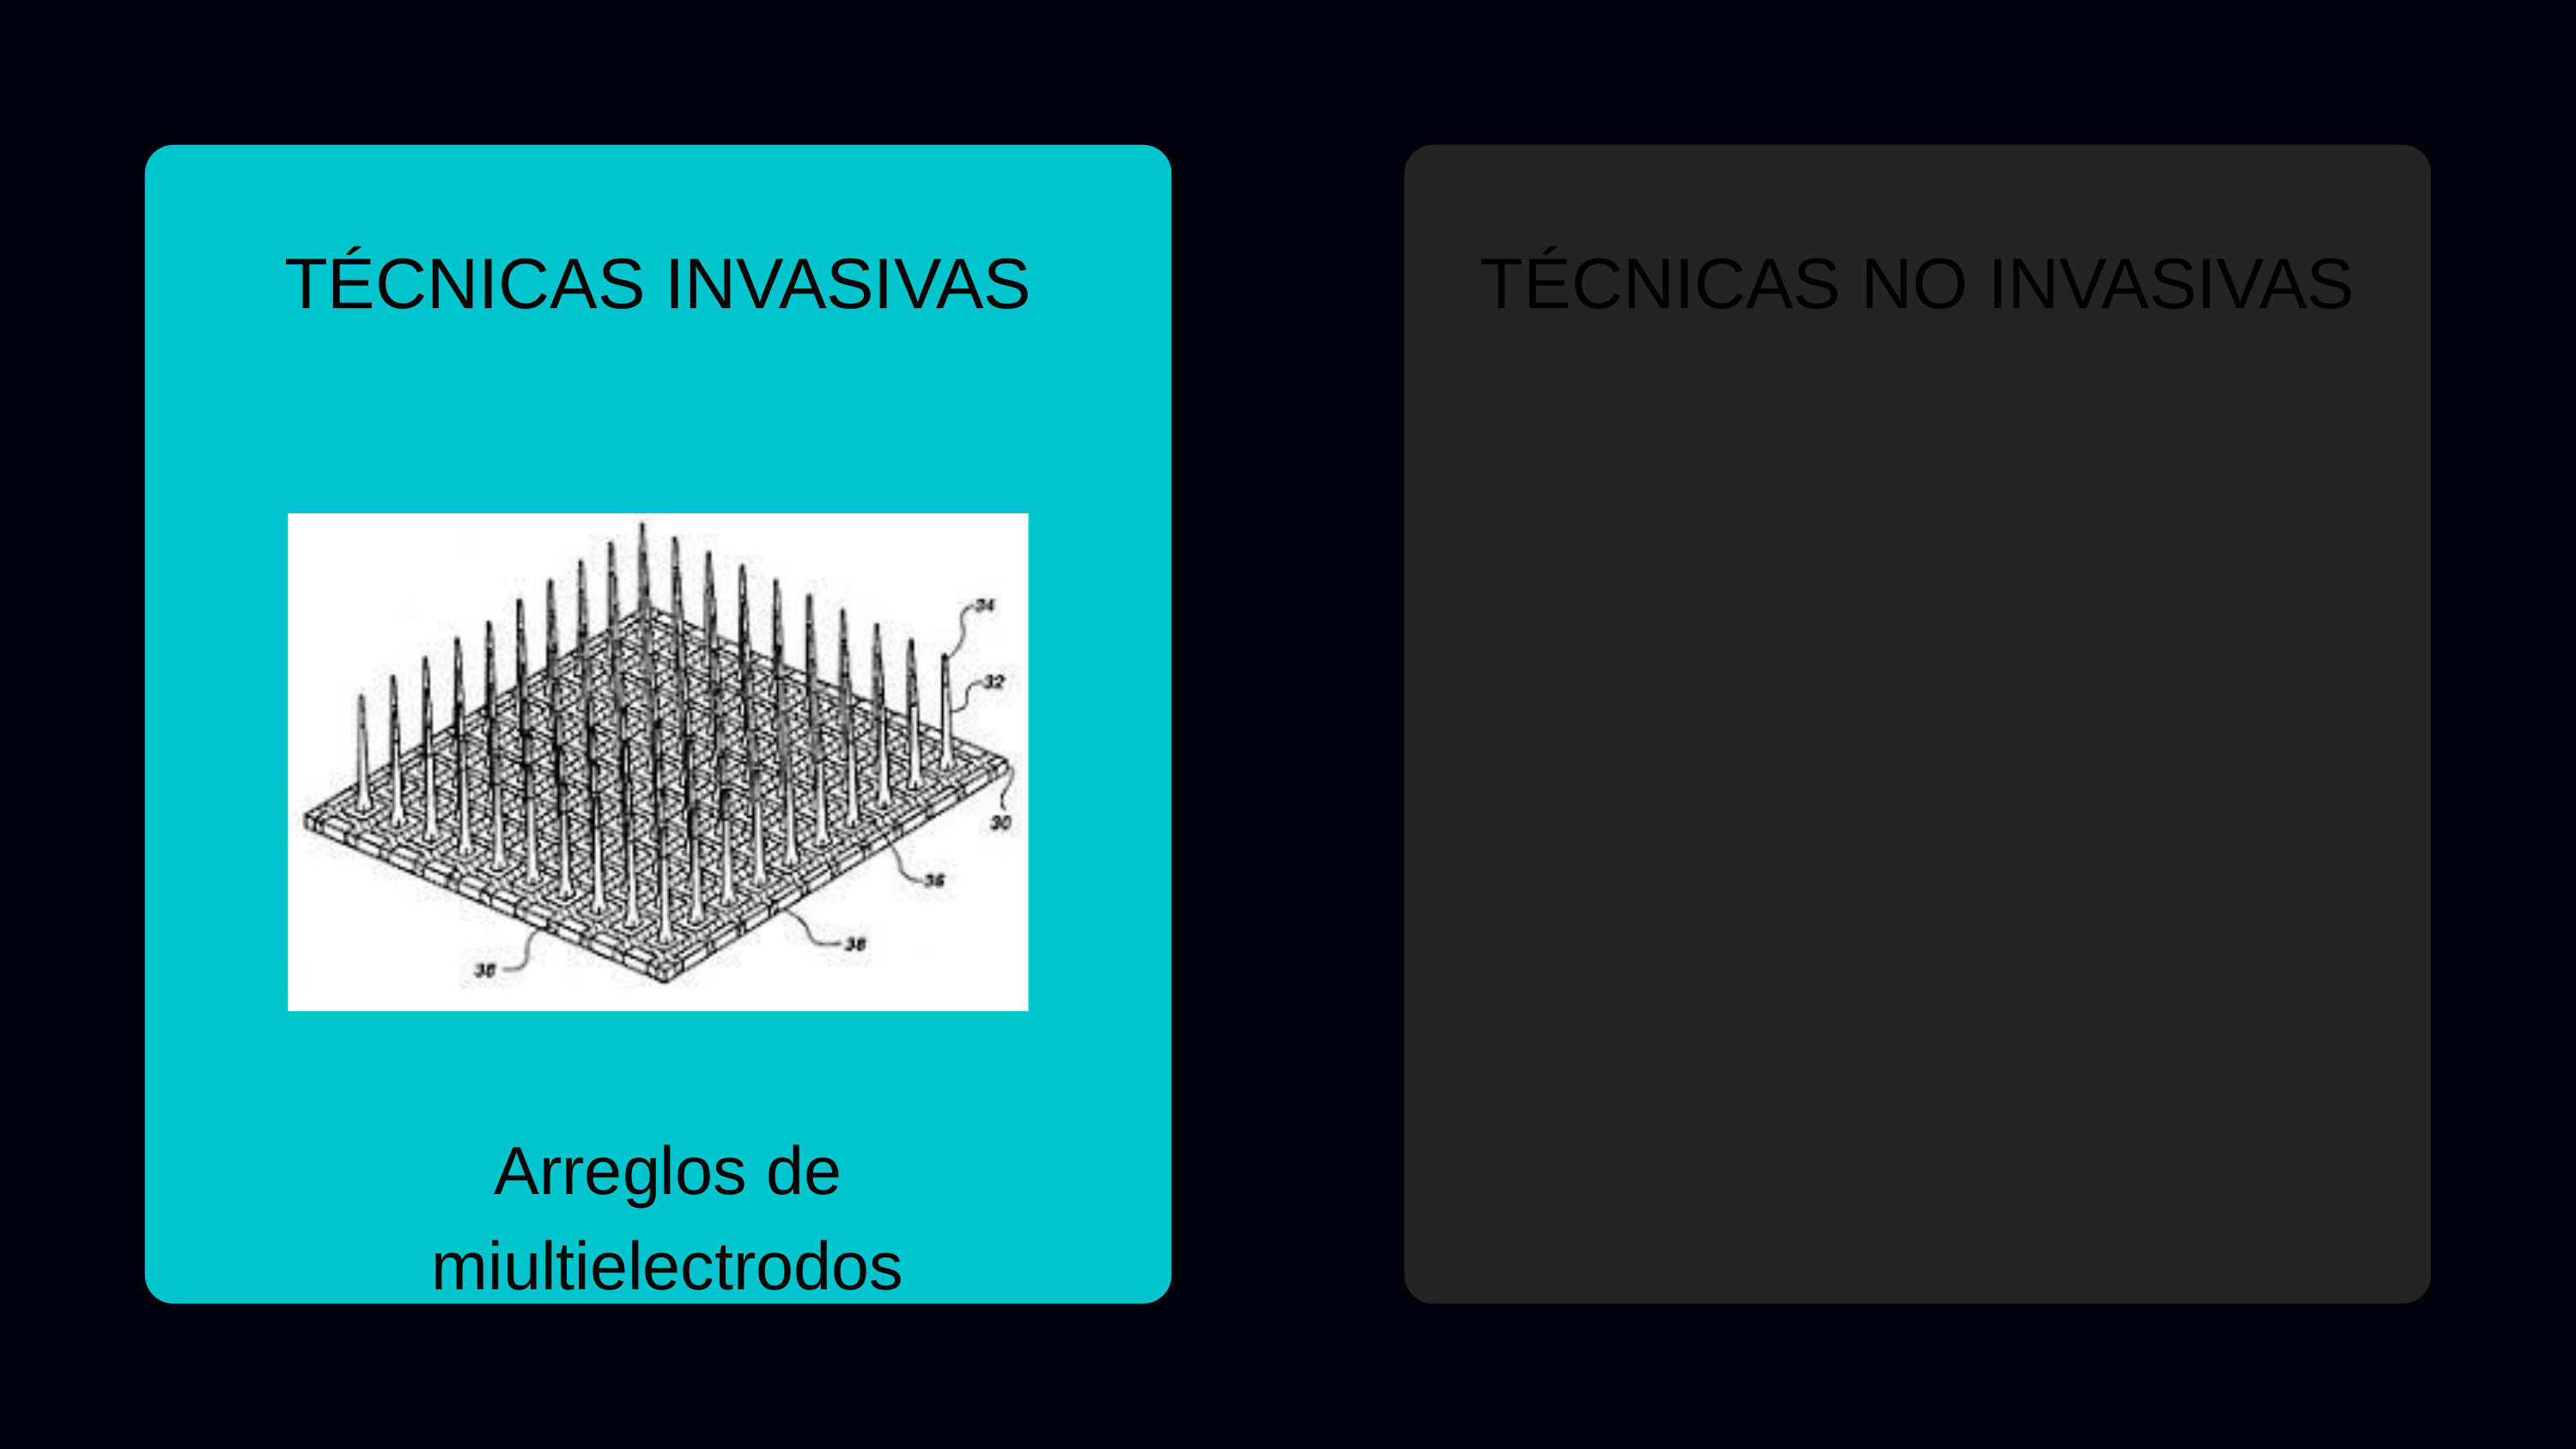

TÉCNICAS INVASIVAS

TÉCNICAS NO INVASIVAS

Arreglos de miultielectrodos